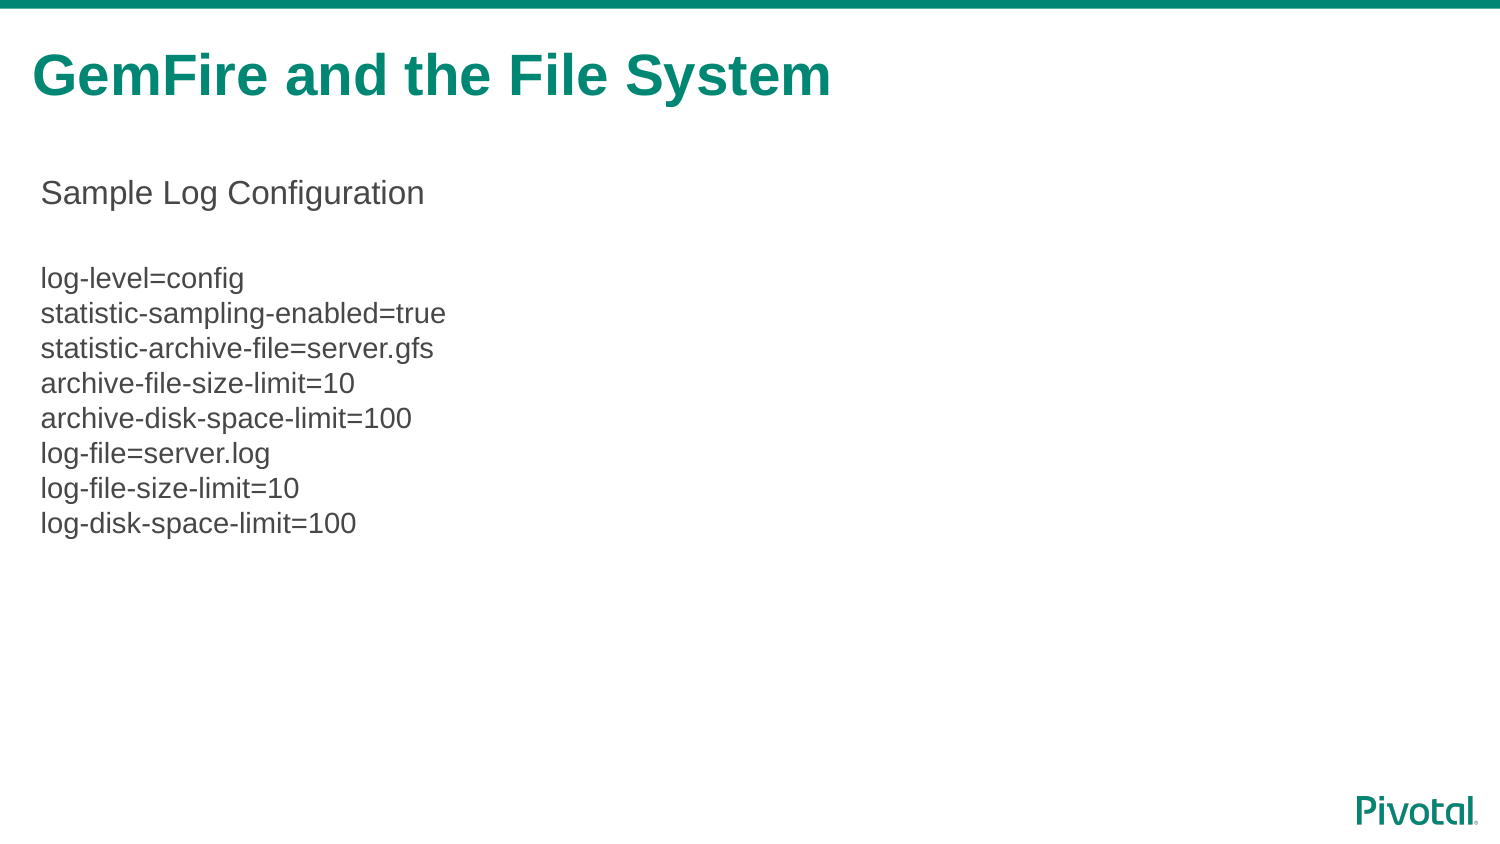

# GemFire and the File System
Sample Log Configuration

log-level=config
statistic-sampling-enabled=true
statistic-archive-file=server.gfs
archive-file-size-limit=10
archive-disk-space-limit=100
log-file=server.log
log-file-size-limit=10
log-disk-space-limit=100